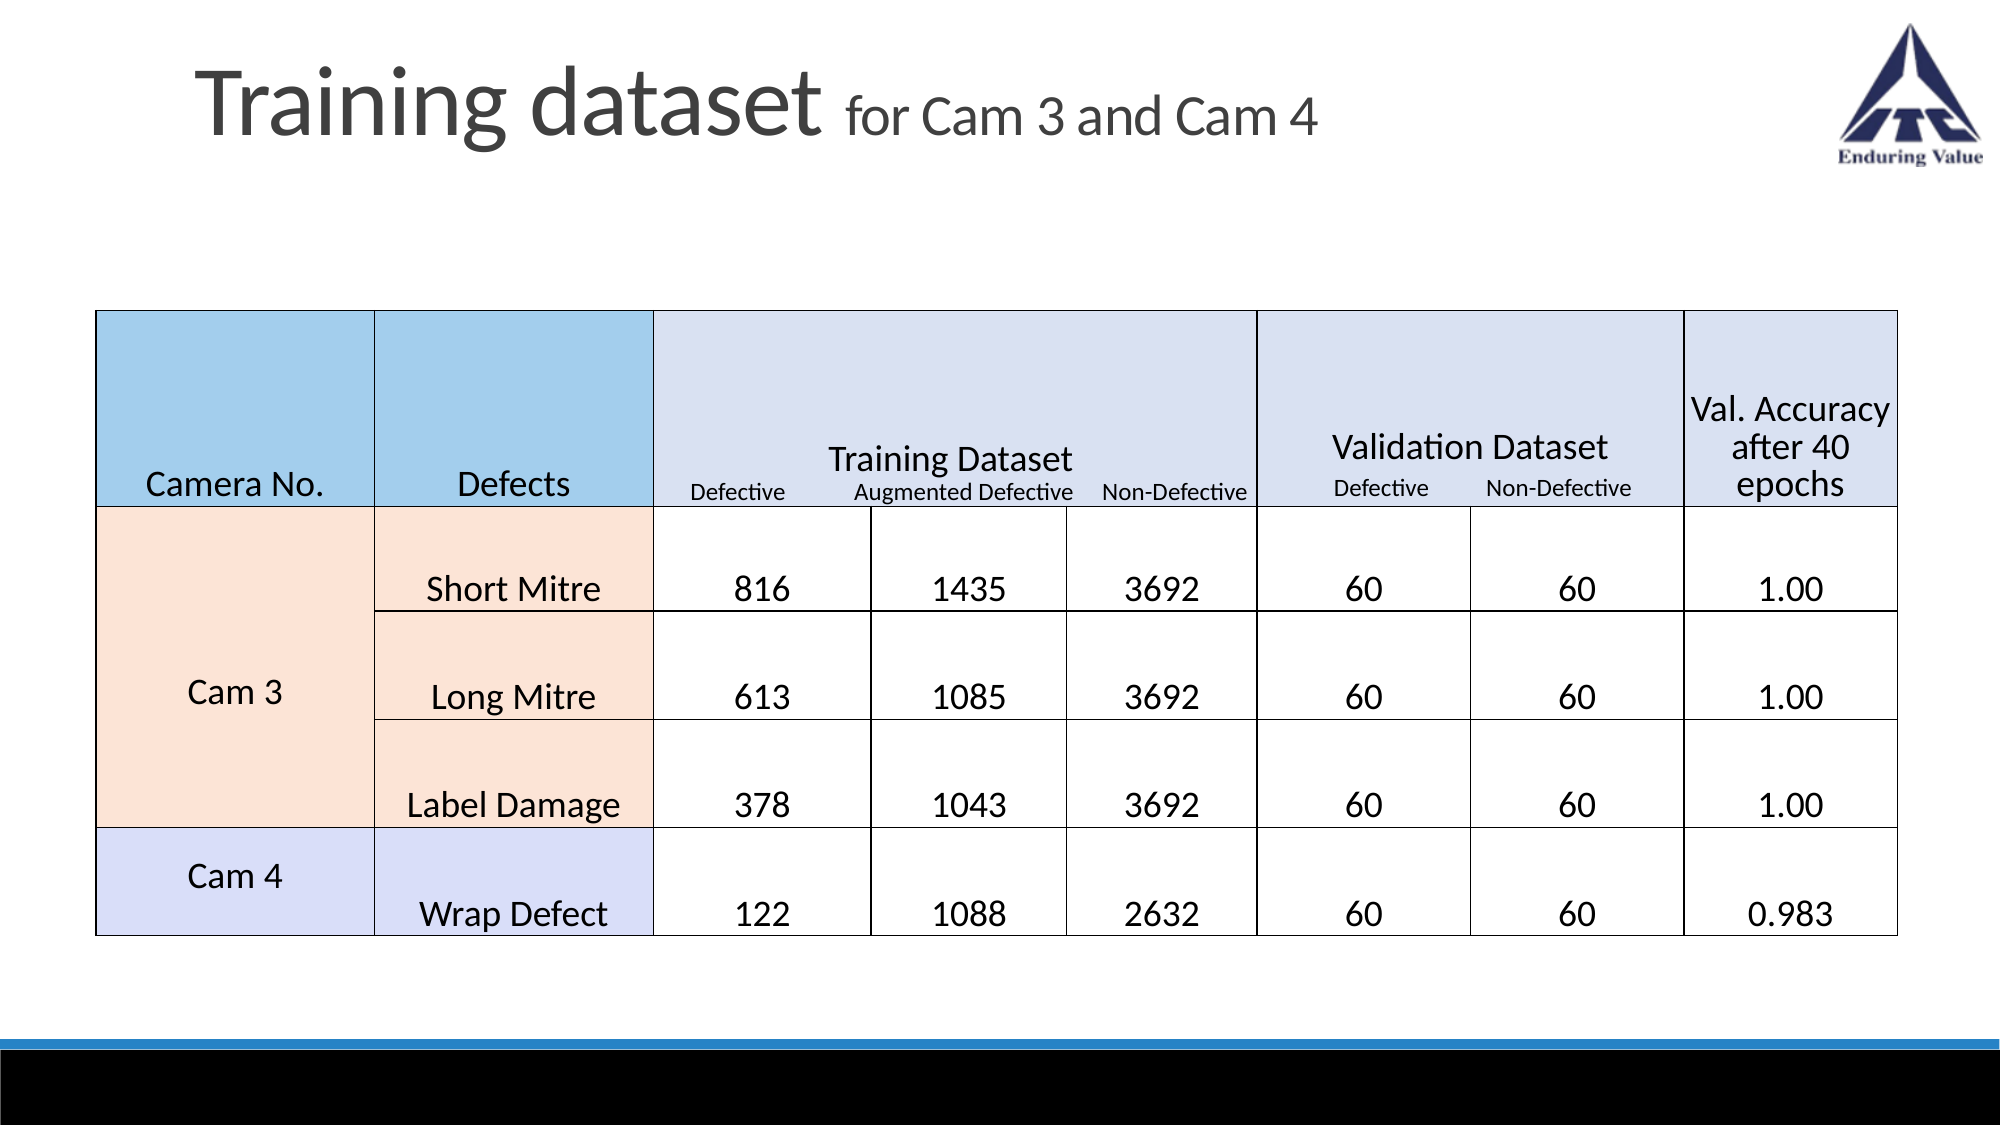

# Training dataset for Cam 3 and Cam 4
| Camera No. | Defects | Training Dataset Defective Augmented Defective Non-Defective |  |  | Validation Dataset Defective Non-Defective |  | Val. Accuracy after 40 epochs |
| --- | --- | --- | --- | --- | --- | --- | --- |
| Cam 3 | Short Mitre | 816 | 1435 | 3692 | 60 | 60 | 1.00 |
|  | Long Mitre | 613 | 1085 | 3692 | 60 | 60 | 1.00 |
|  | Label Damage | 378 | 1043 | 3692 | 60 | 60 | 1.00 |
| Cam 4 | Wrap Defect | 122 | 1088 | 2632 | 60 | 60 | 0.983 |